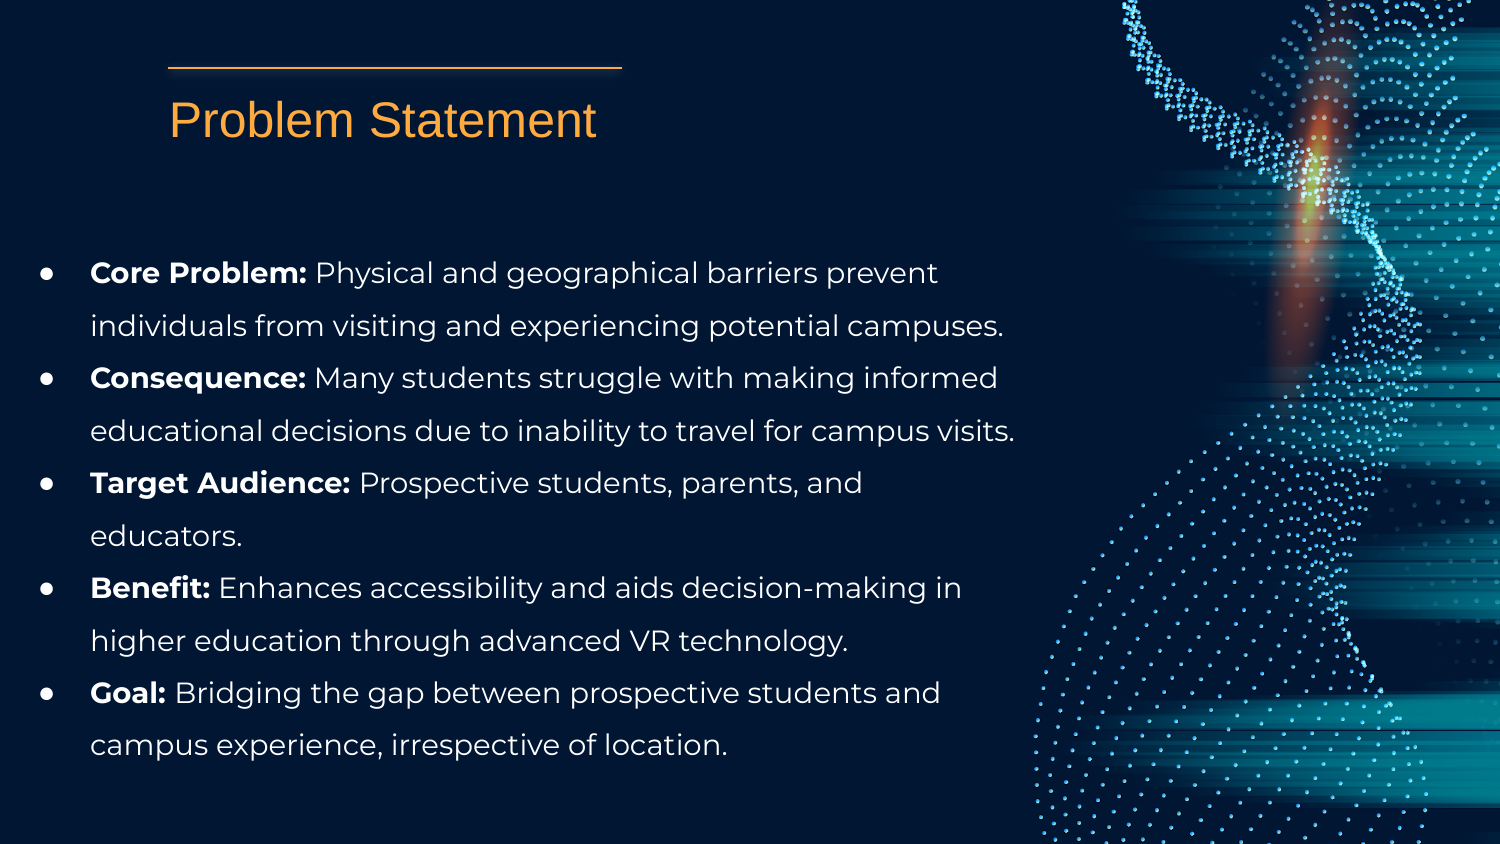

Core Problem: Physical and geographical barriers prevent individuals from visiting and experiencing potential campuses.
Consequence: Many students struggle with making informed educational decisions due to inability to travel for campus visits.
Target Audience: Prospective students, parents, and educators.
Benefit: Enhances accessibility and aids decision-making in higher education through advanced VR technology.
Goal: Bridging the gap between prospective students and campus experience, irrespective of location.
# Problem Statement